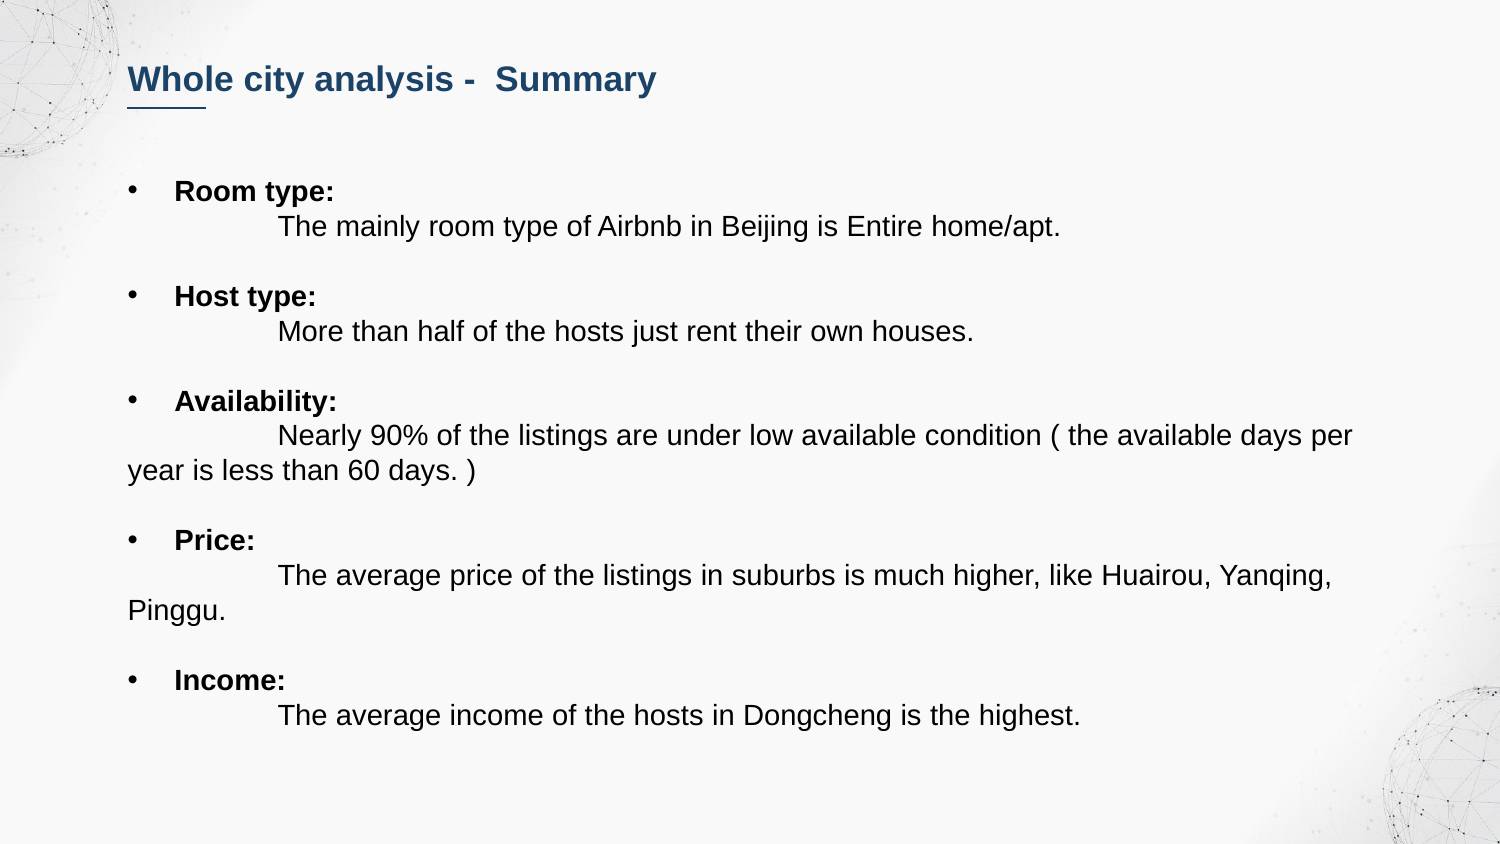

Whole city analysis -  Summary
Room type:
	The mainly room type of Airbnb in Beijing is Entire home/apt.

Host type:
	More than half of the hosts just rent their own houses.

Availability:
	Nearly 90% of the listings are under low available condition ( the available days per year is less than 60 days. )

Price:
	The average price of the listings in suburbs is much higher, like Huairou, Yanqing, Pinggu.

Income:
	The average income of the hosts in Dongcheng is the highest.